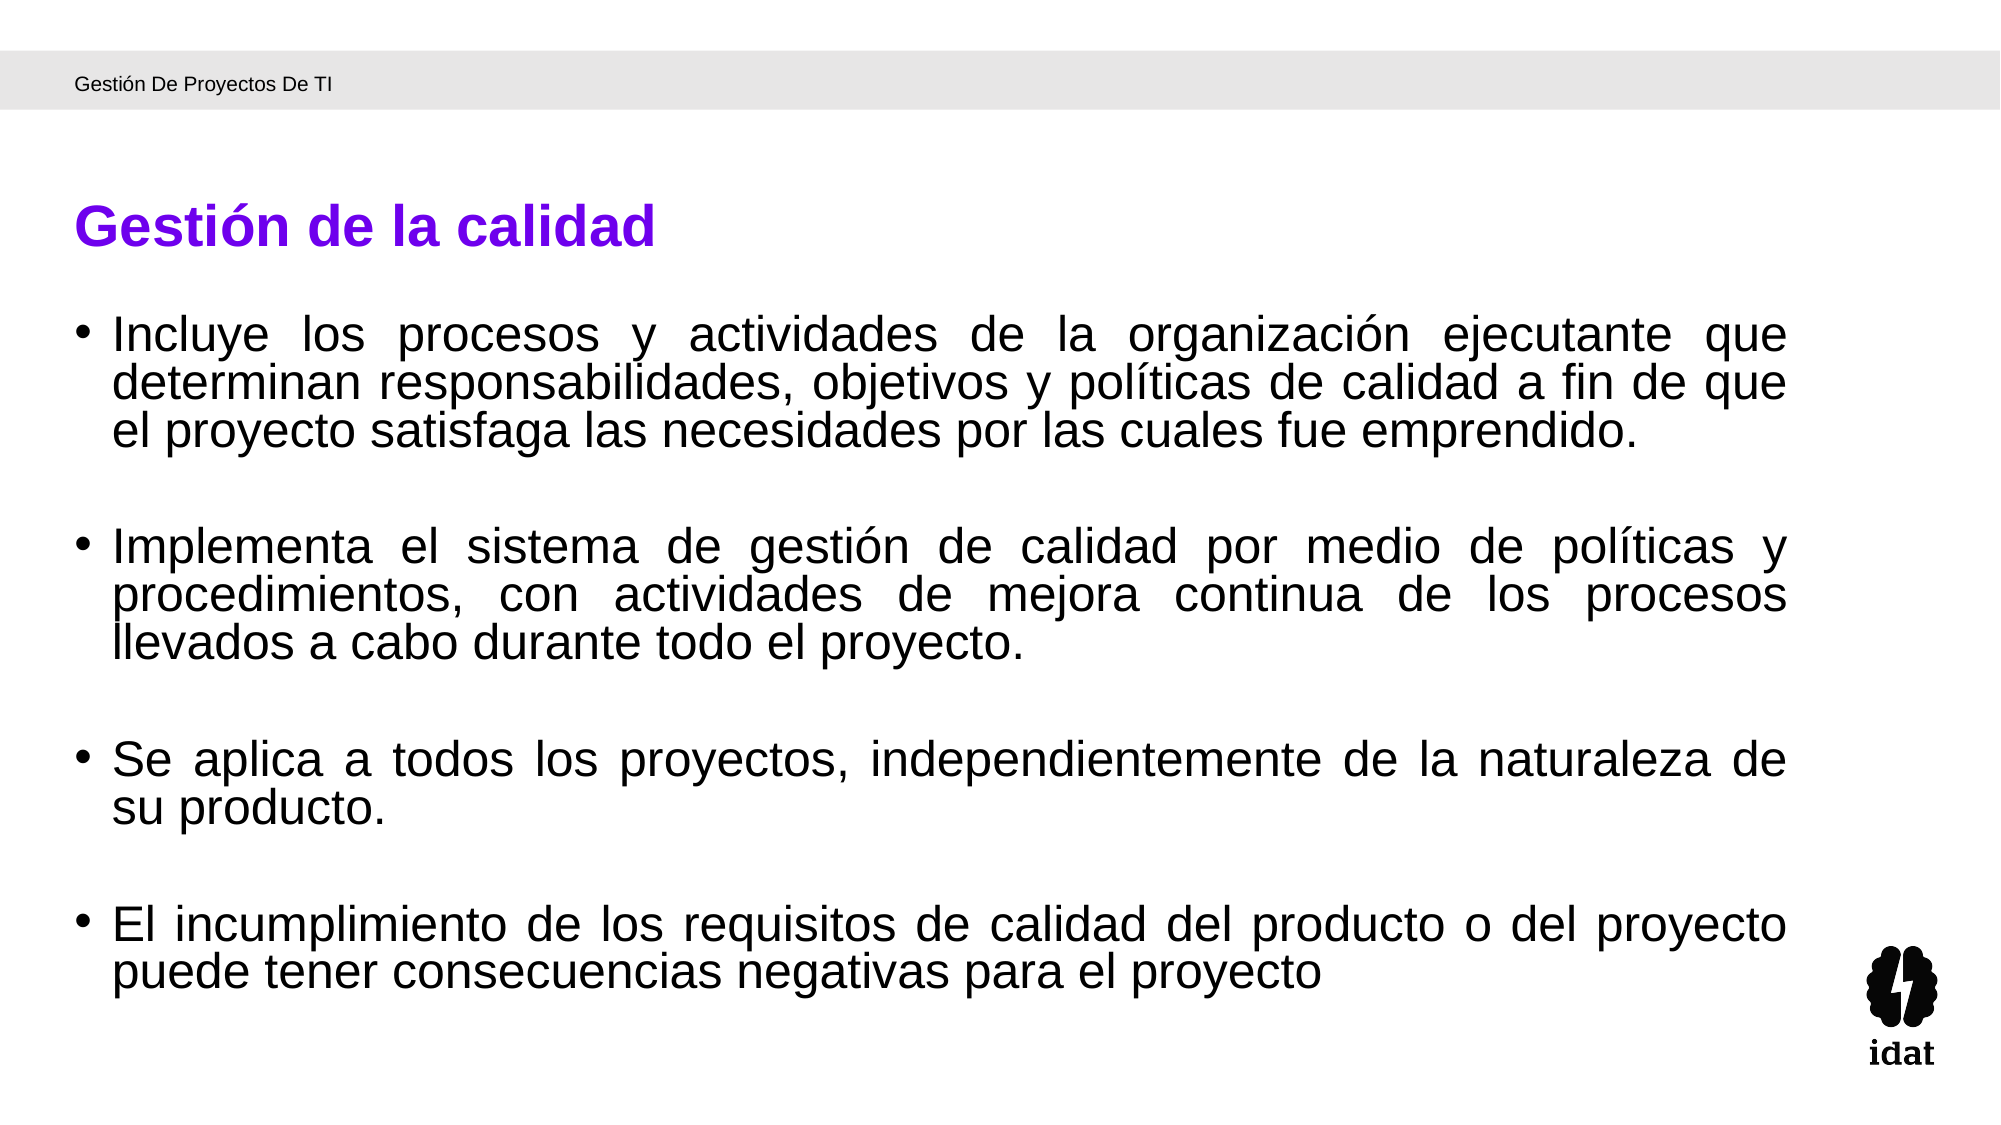

Gestión De Proyectos De TI

Gestión de la calidad
Incluye los procesos y actividades de la organización ejecutante que determinan responsabilidades, objetivos y políticas de calidad a fin de que el proyecto satisfaga las necesidades por las cuales fue emprendido.

Implementa el sistema de gestión de calidad por medio de políticas y procedimientos, con actividades de mejora continua de los procesos llevados a cabo durante todo el proyecto.

Se aplica a todos los proyectos, independientemente de la naturaleza de su producto.

El incumplimiento de los requisitos de calidad del producto o del proyecto puede tener consecuencias negativas para el proyecto